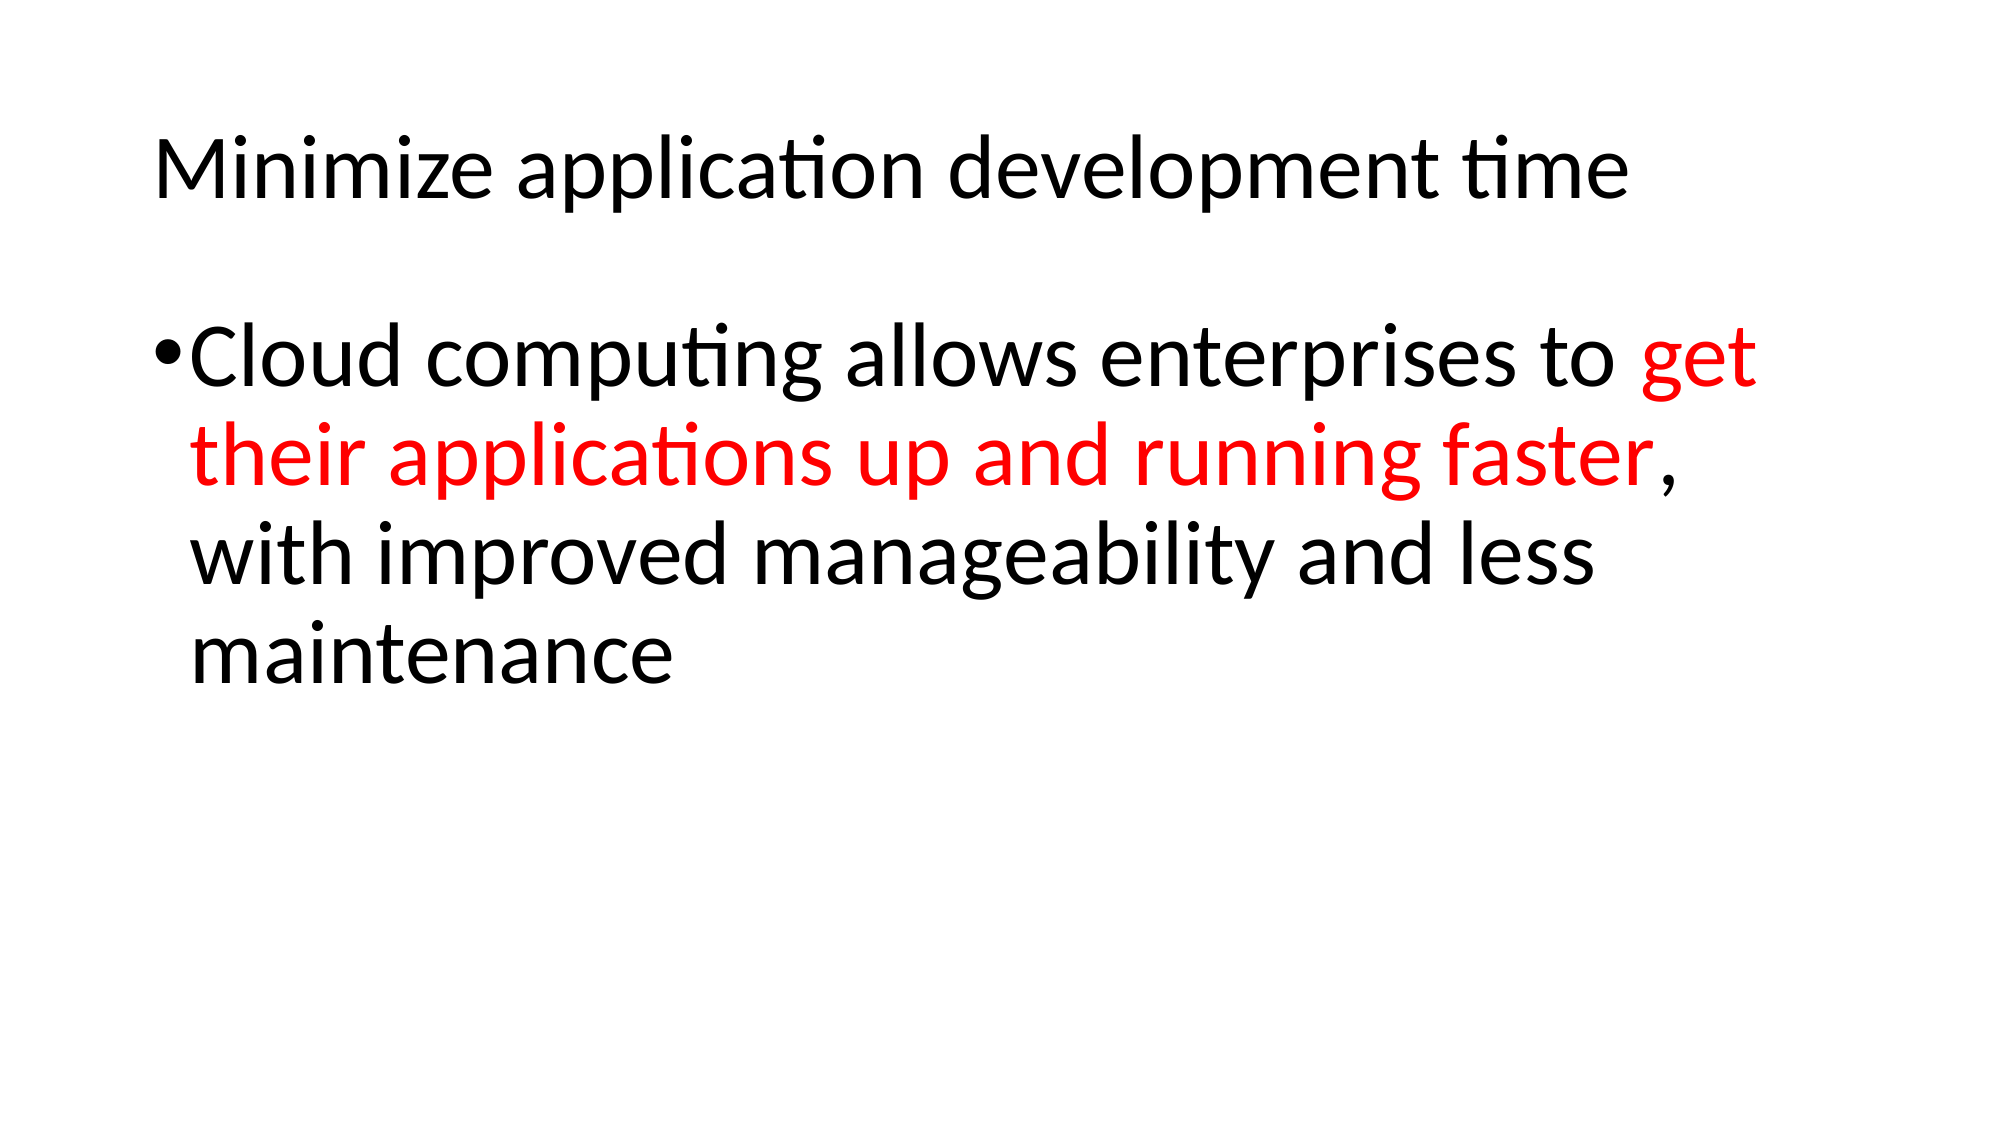

# Minimize application development time
Cloud computing allows enterprises to get their applications up and running faster, with improved manageability and less maintenance